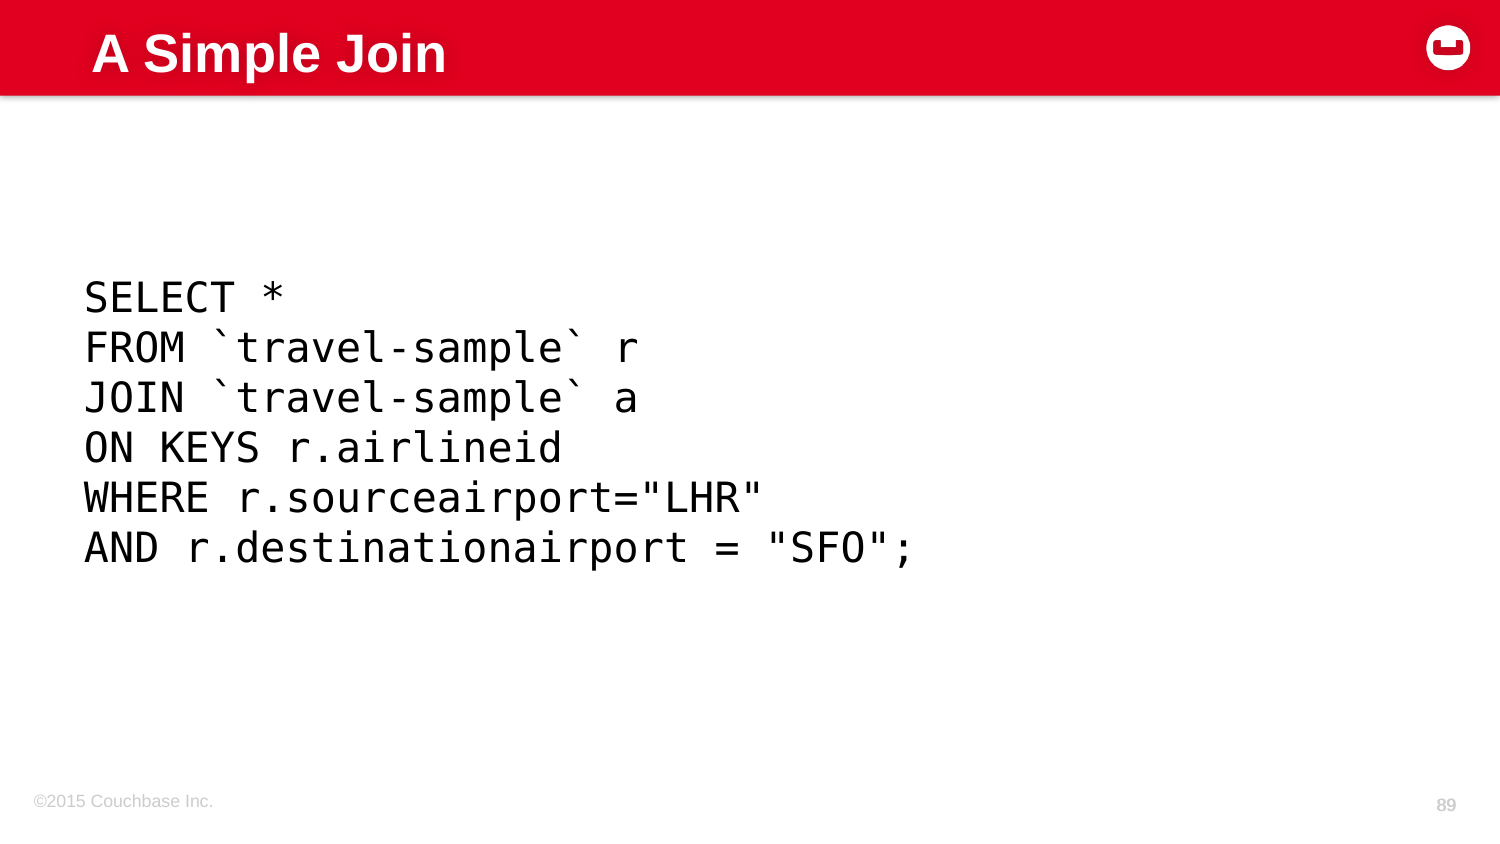

# A Simple Join
SELECT *
FROM `travel-sample` r
JOIN `travel-sample` a
ON KEYS r.airlineid
WHERE r.sourceairport="LHR"
AND r.destinationairport = "SFO";
89